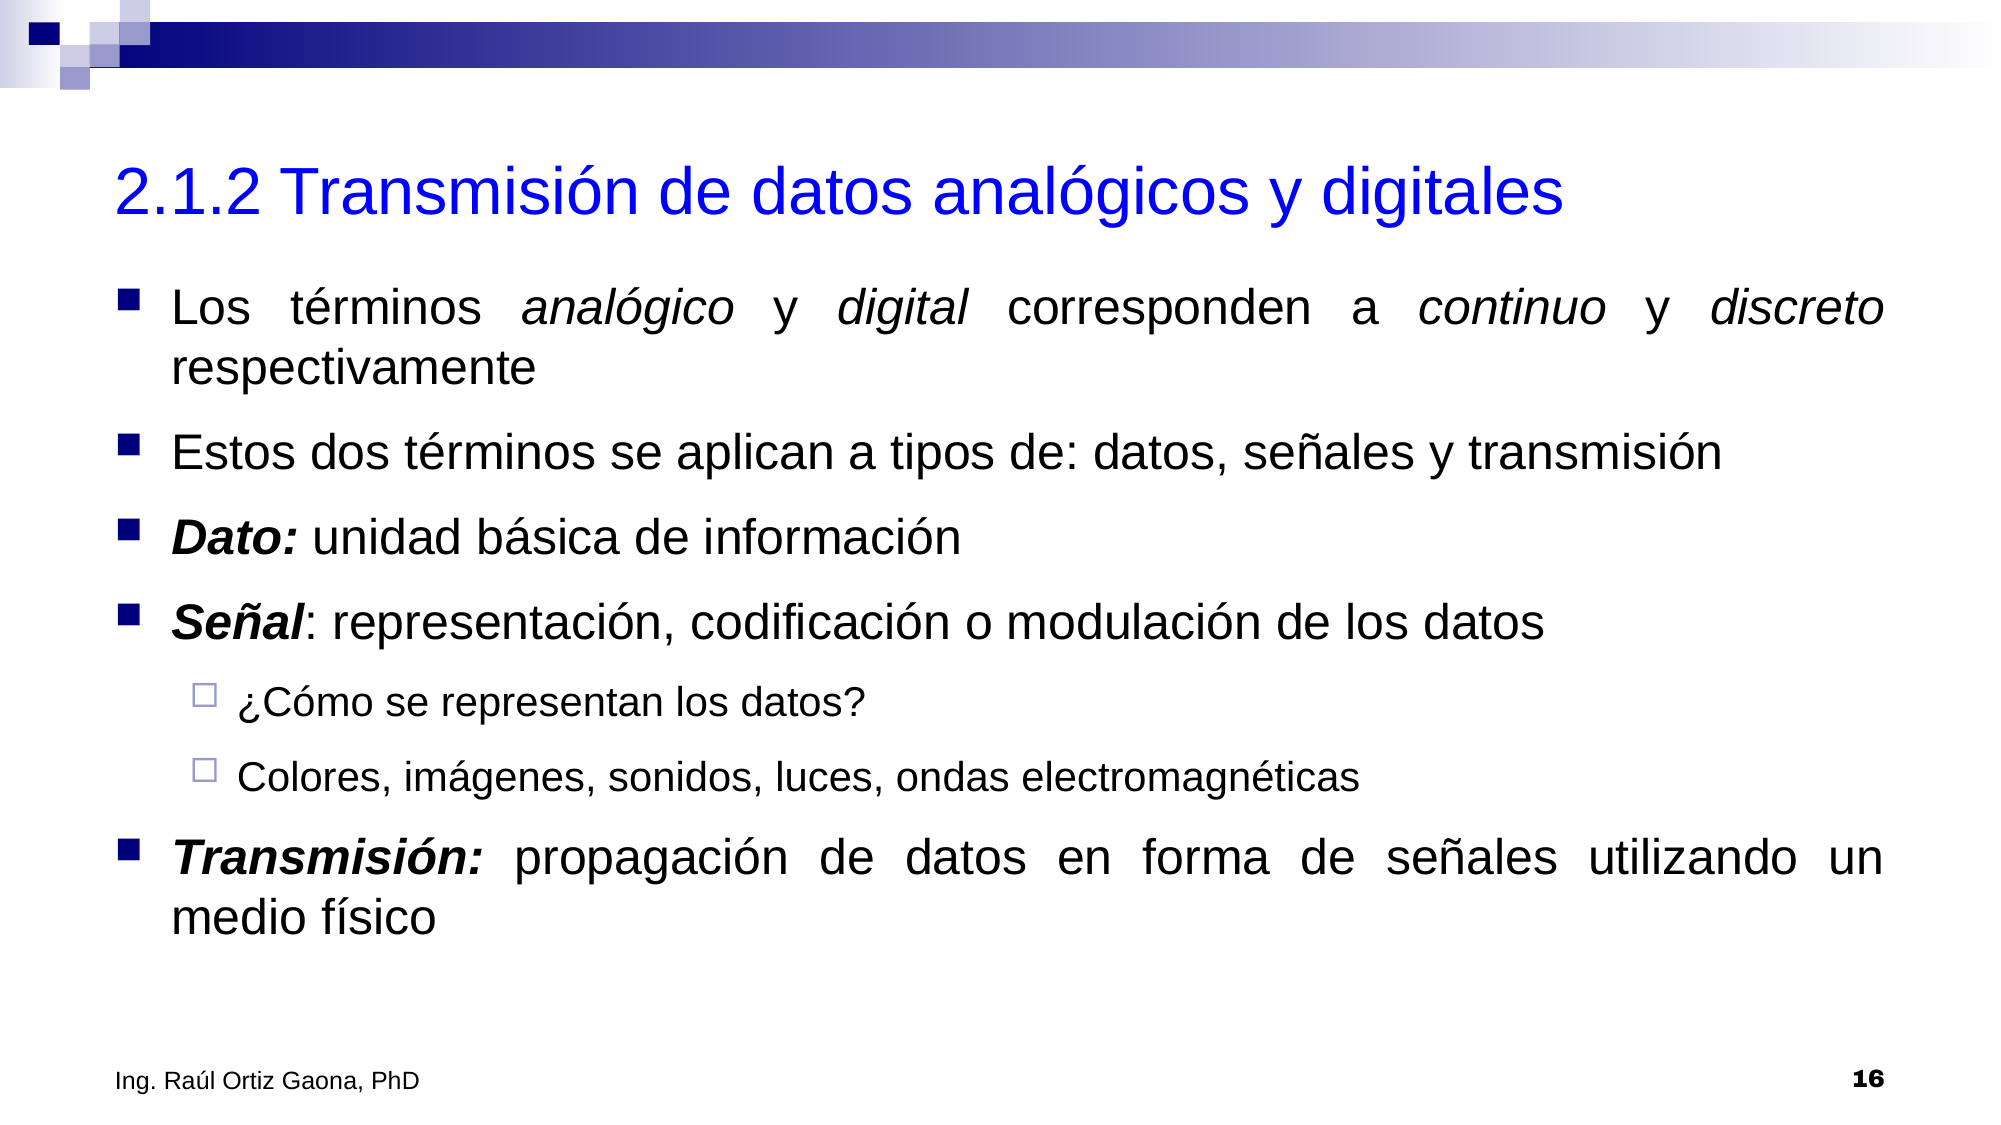

# 2.1.2 Transmisión de datos analógicos y digitales
Los términos analógico y digital corresponden a continuo y discreto respectivamente
Estos dos términos se aplican a tipos de: datos, señales y transmisión
Dato: unidad básica de información
Señal: representación, codificación o modulación de los datos
¿Cómo se representan los datos?
Colores, imágenes, sonidos, luces, ondas electromagnéticas
Transmisión: propagación de datos en forma de señales utilizando un medio físico
Ing. Raúl Ortiz Gaona, PhD
16